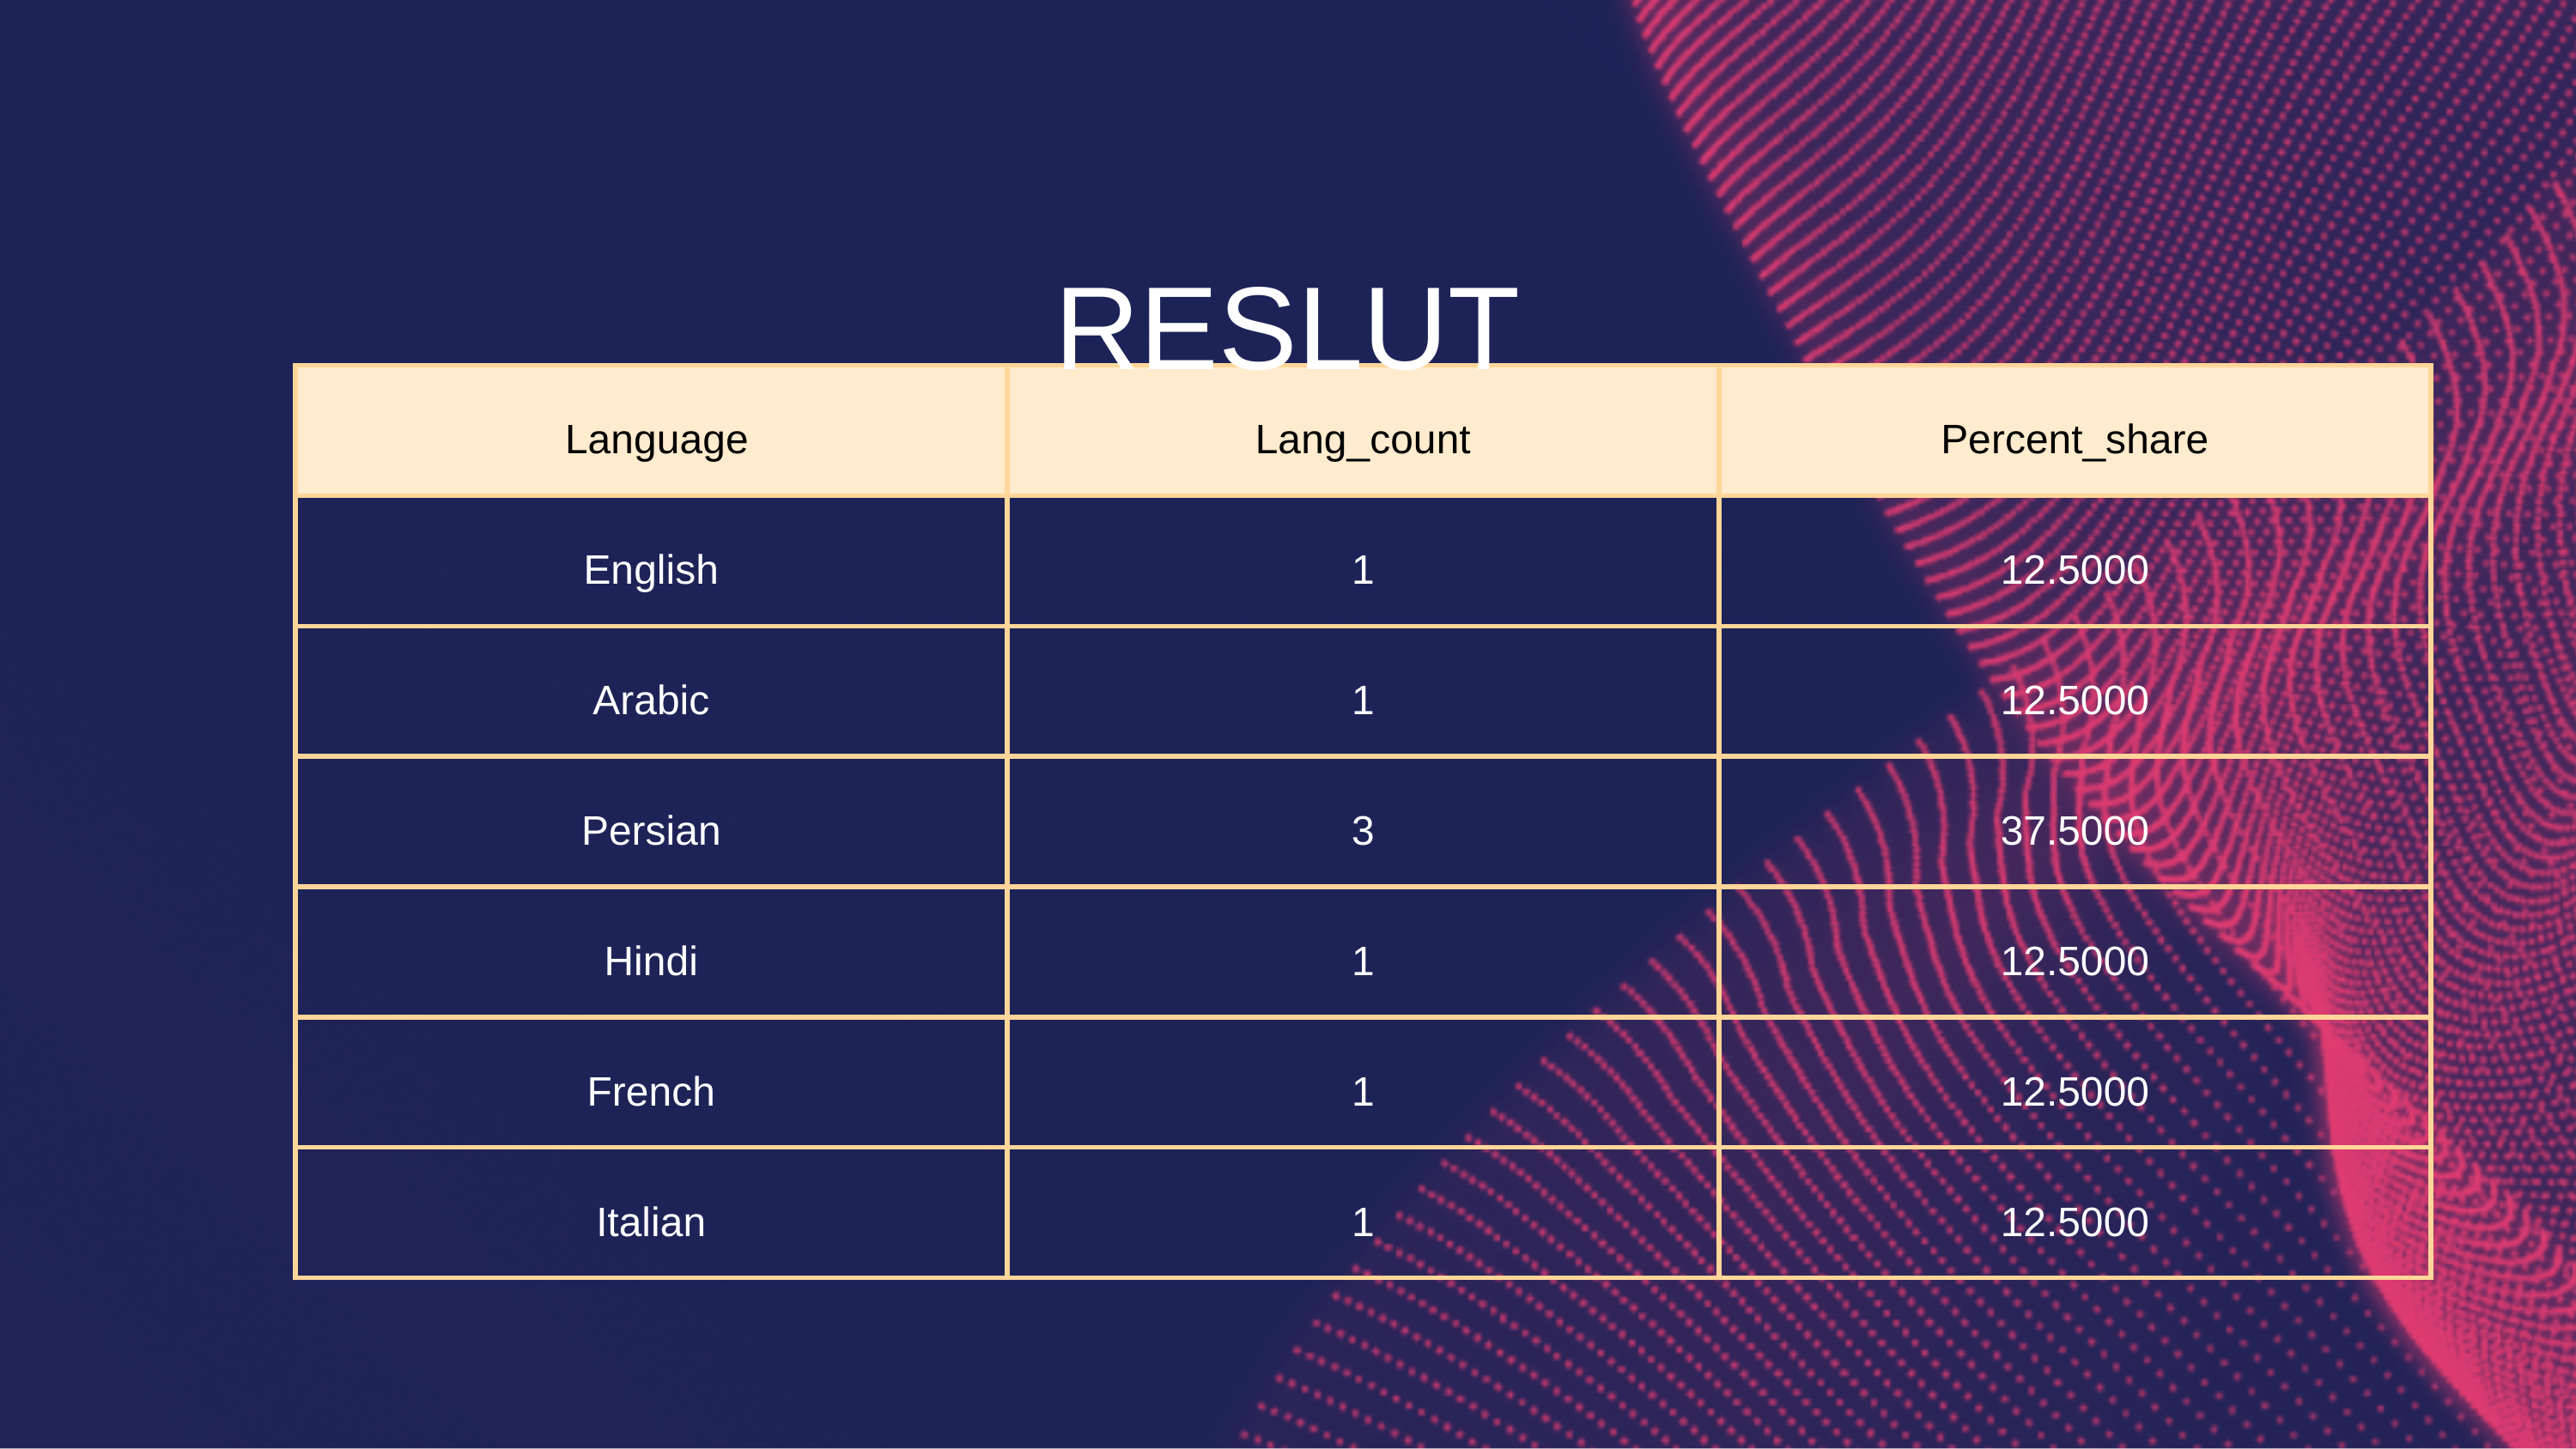

RESLUT
| Language | Lang\_count | Percent\_share |
| --- | --- | --- |
| English | 1 | 12.5000 |
| Arabic | 1 | 12.5000 |
| Persian | 3 | 37.5000 |
| Hindi | 1 | 12.5000 |
| French | 1 | 12.5000 |
| Italian | 1 | 12.5000 |